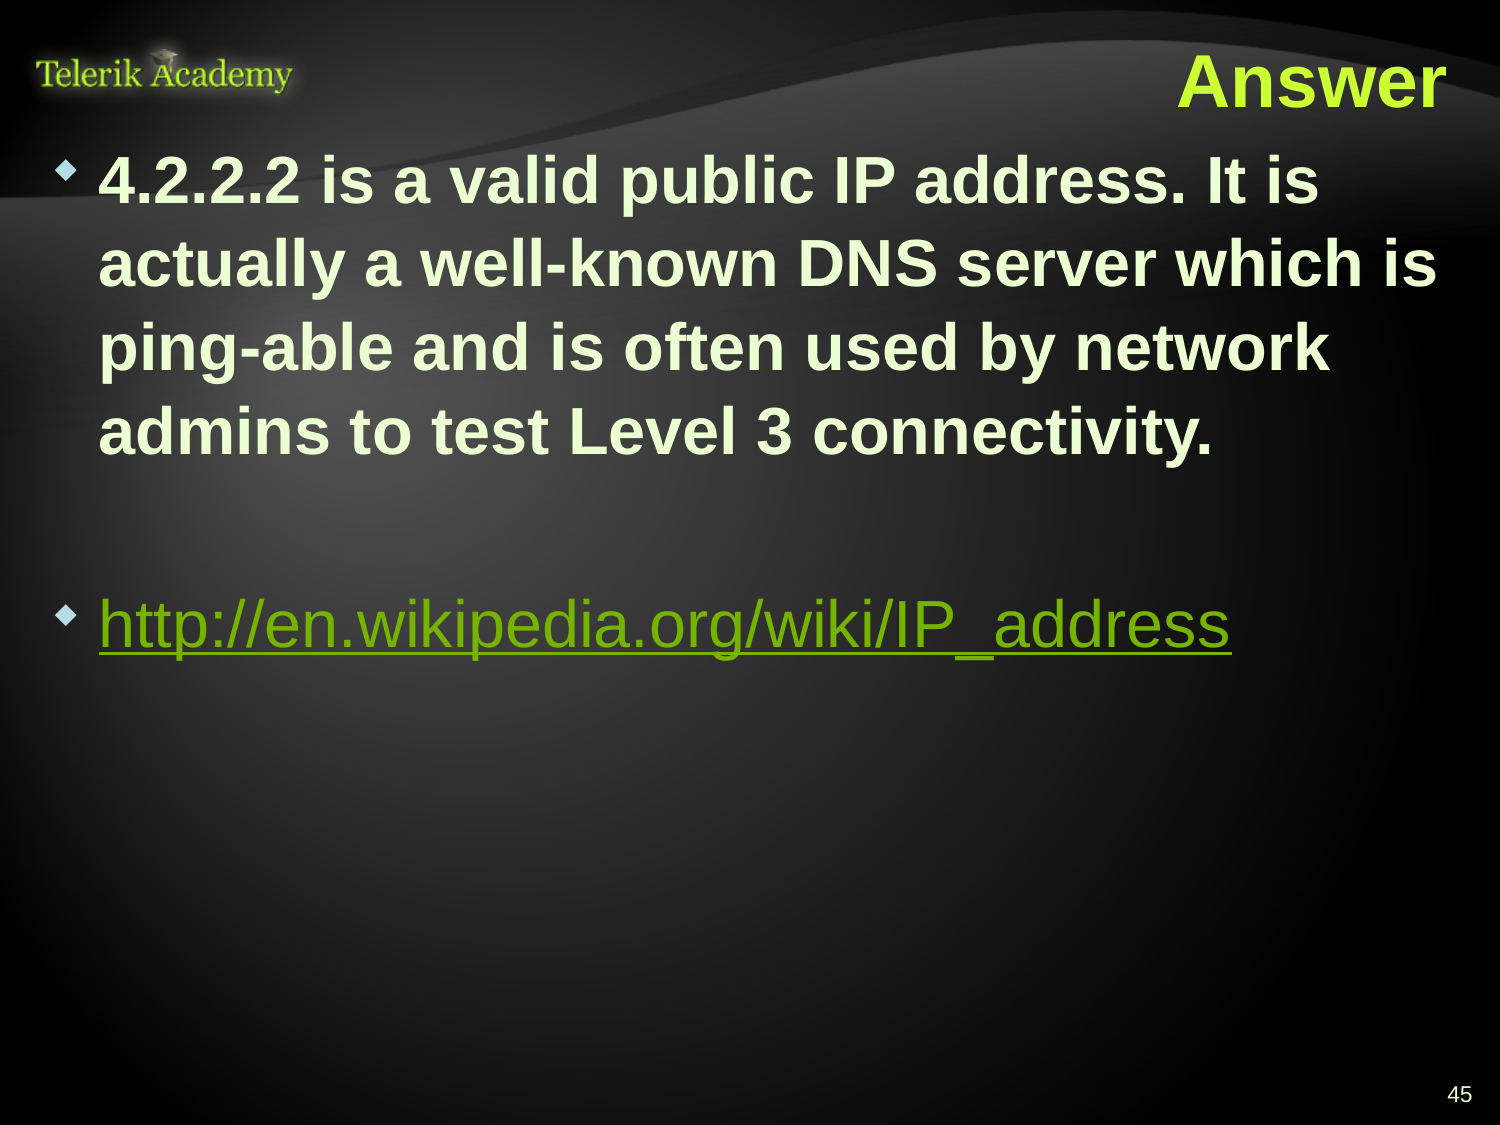

# Answer
4.2.2.2 is a valid public IP address. It is actually a well-known DNS server which is ping-able and is often used by network admins to test Level 3 connectivity.

http://en.wikipedia.org/wiki/IP_address
45